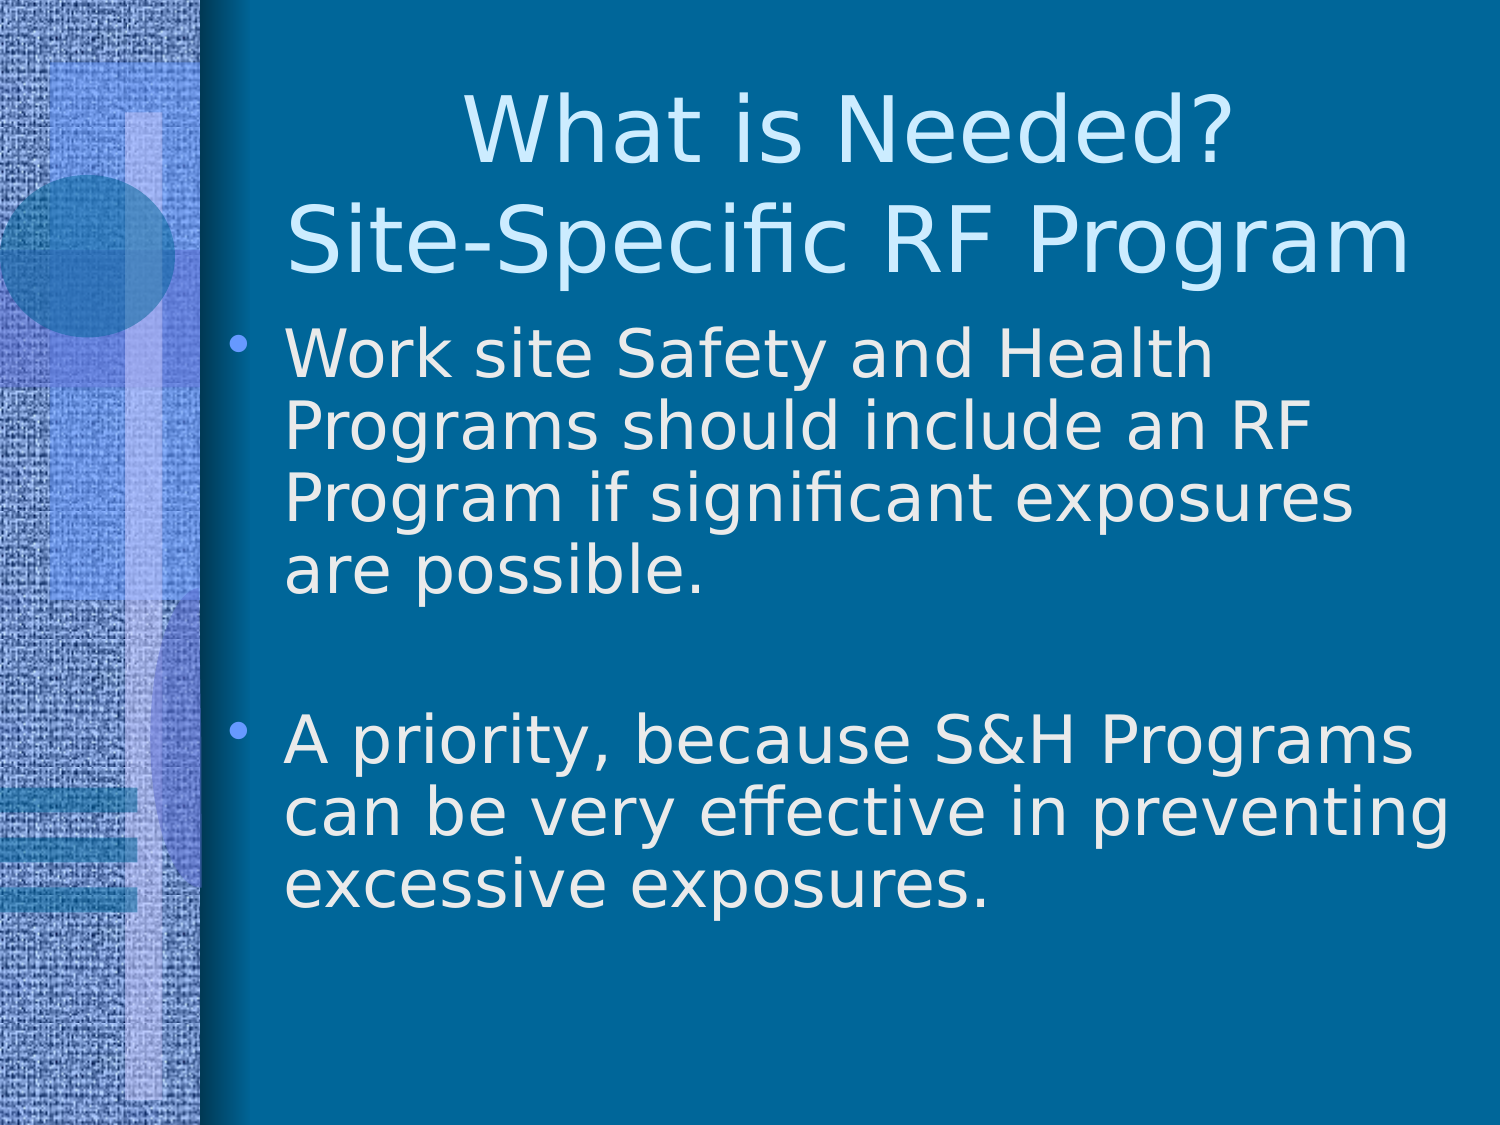

# What is Needed? Site-Specific RF Program
Work site Safety and Health Programs should include an RF Program if significant exposures are possible.

A priority, because S&H Programs can be very effective in preventing excessive exposures.